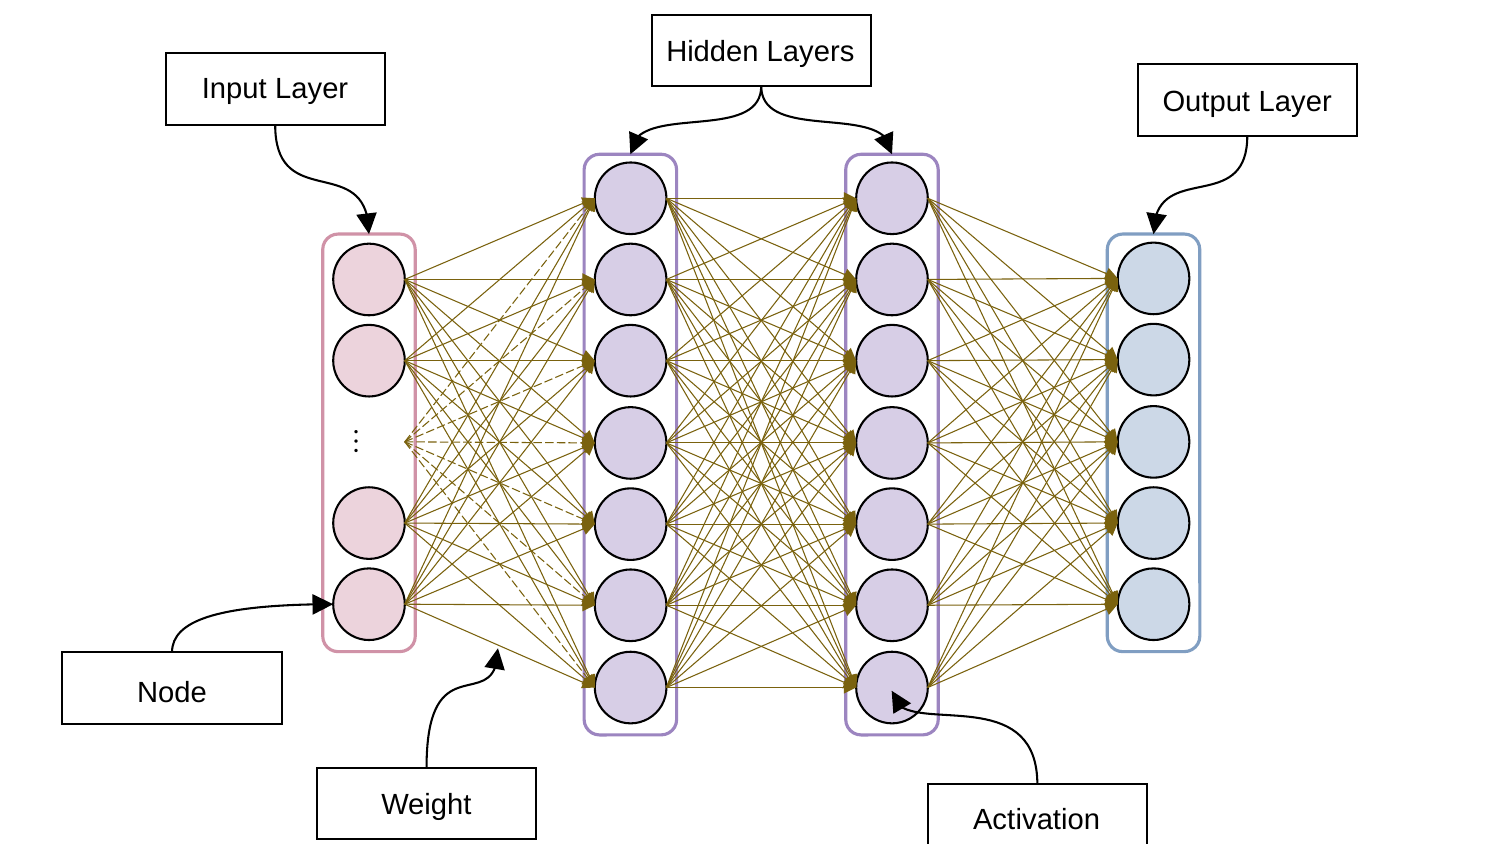

…

Hidden Layers
Input Layer
Output Layer
Node
Weight
Activation
Hint: The importance value set between nodes of different layers
Hint: The math function that makes a neuron “light up”